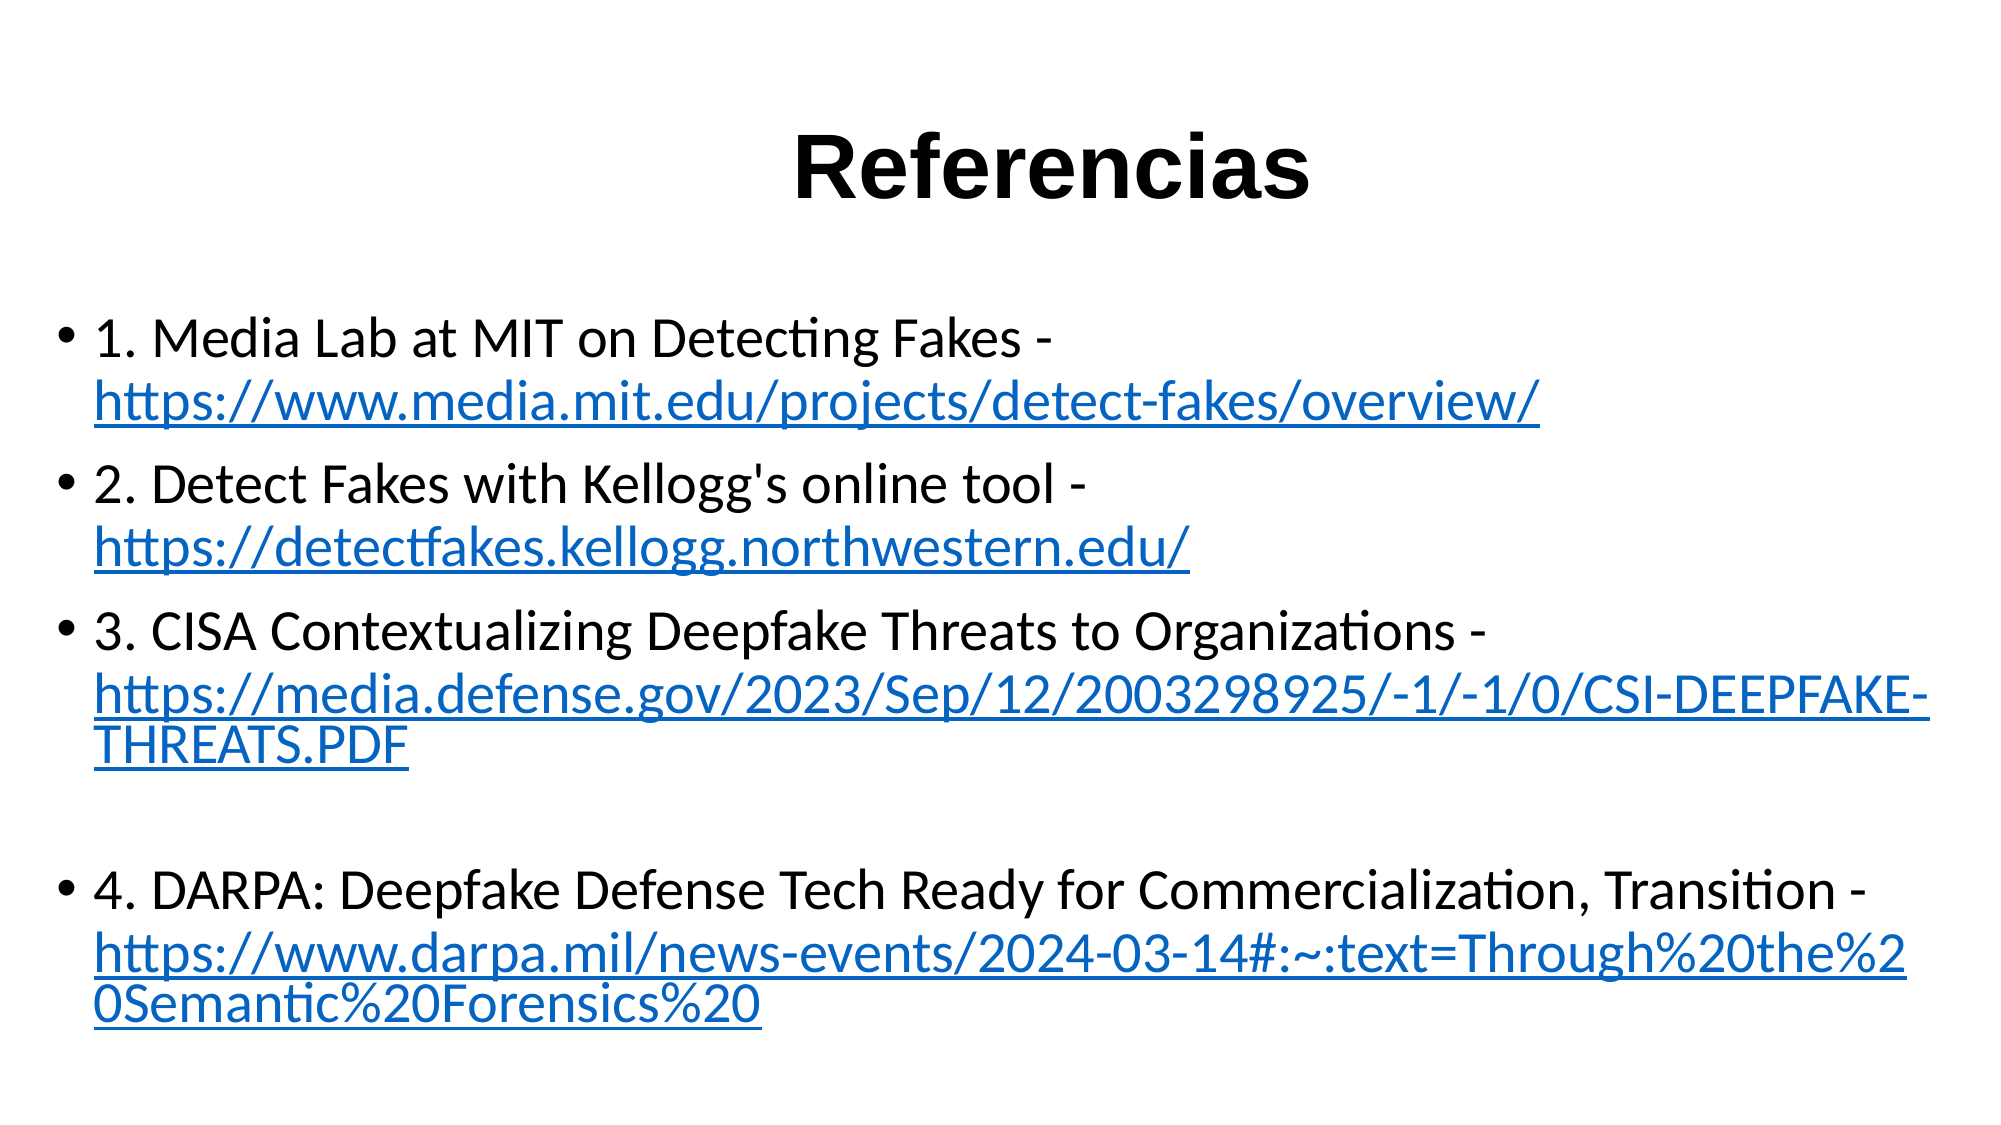

# Referencias
1. Media Lab at MIT on Detecting Fakes - https://www.media.mit.edu/projects/detect-fakes/overview/
2. Detect Fakes with Kellogg's online tool - https://detectfakes.kellogg.northwestern.edu/
3. CISA Contextualizing Deepfake Threats to Organizations - https://media.defense.gov/2023/Sep/12/2003298925/-1/-1/0/CSI-DEEPFAKE-THREATS.PDF
4. DARPA: Deepfake Defense Tech Ready for Commercialization, Transition - https://www.darpa.mil/news-events/2024-03-14#:~:text=Through%20the%20Semantic%20Forensics%20